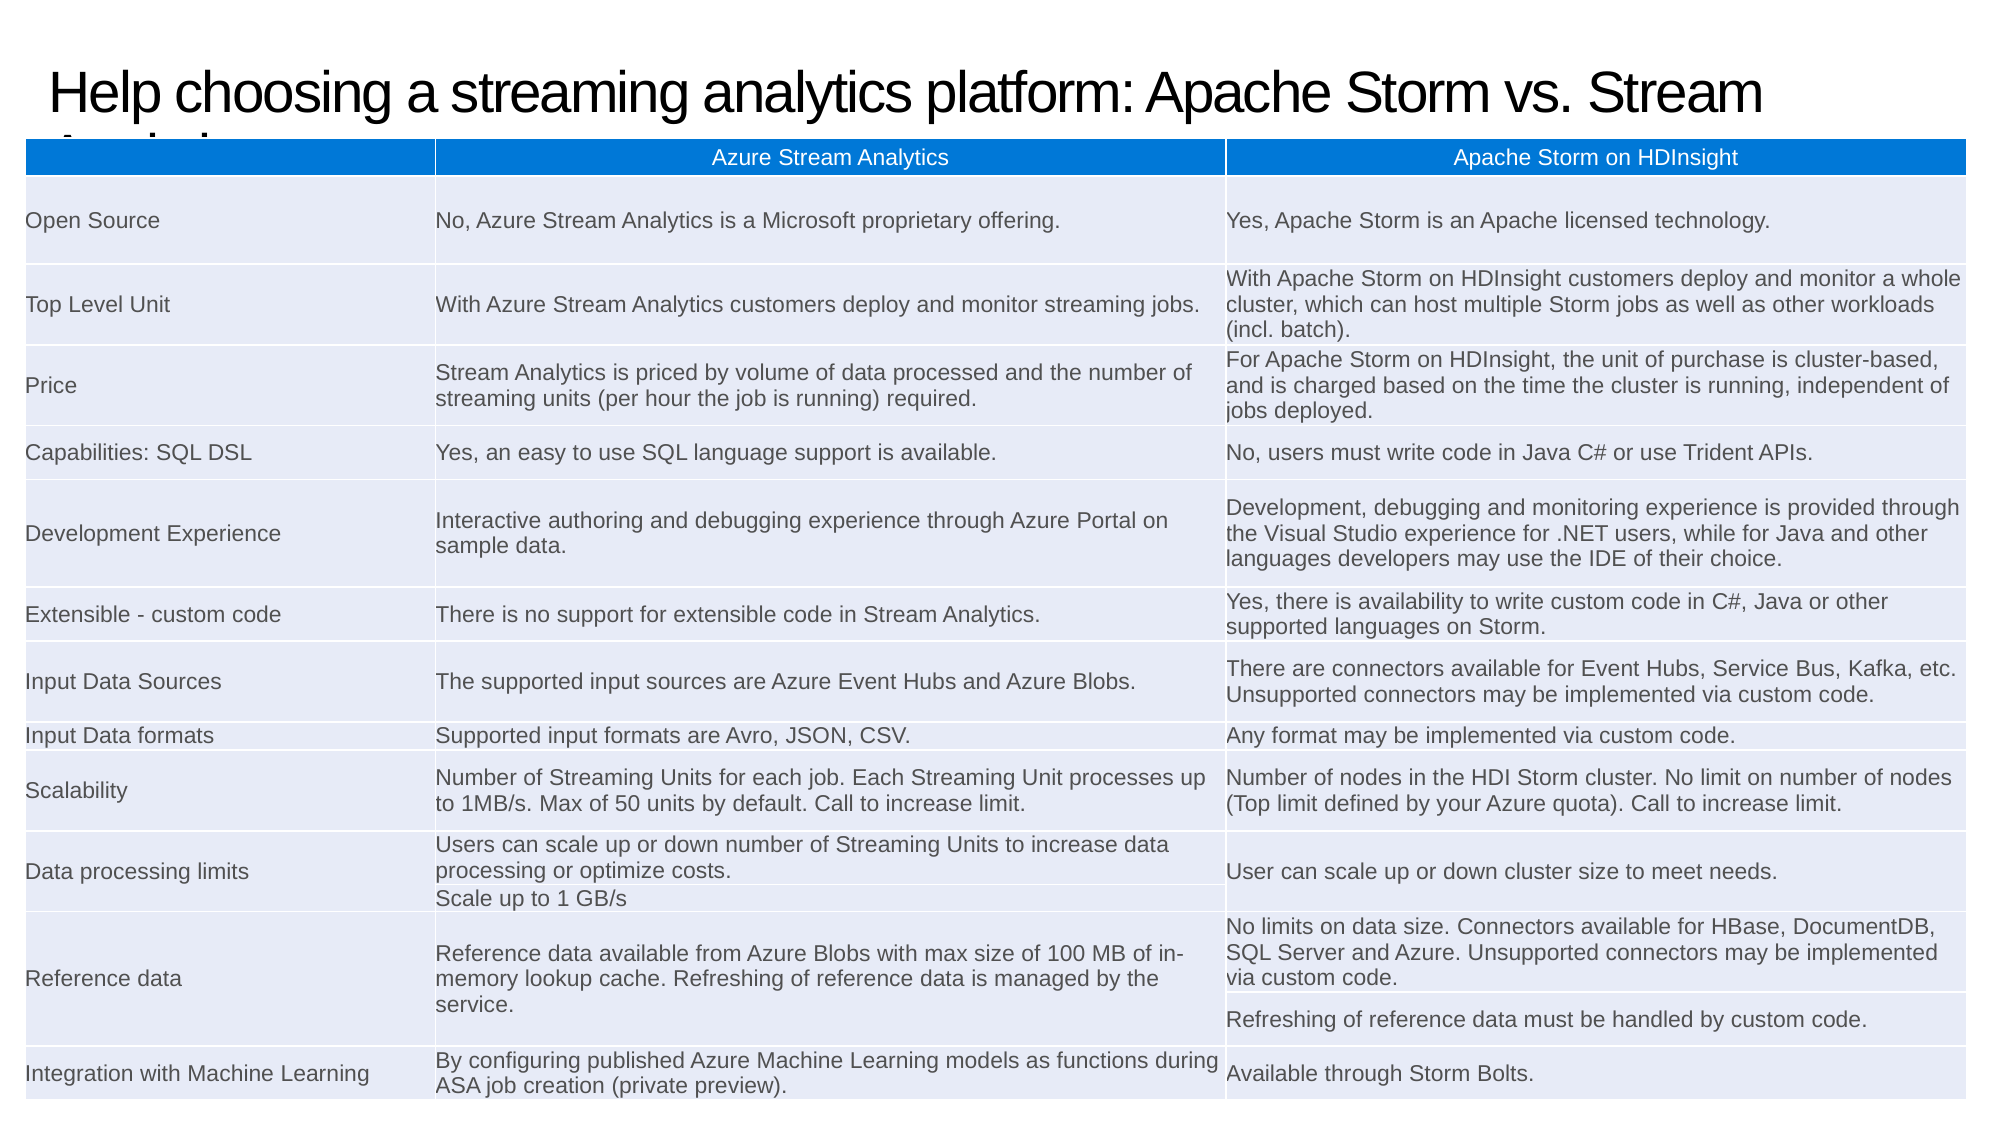

# Help choosing a streaming analytics platform: Apache Storm vs. Stream Analytics
|  | Azure Stream Analytics | Apache Storm on HDInsight |
| --- | --- | --- |
| Open Source | No, Azure Stream Analytics is a Microsoft proprietary offering. | Yes, Apache Storm is an Apache licensed technology. |
| Top Level Unit | With Azure Stream Analytics customers deploy and monitor streaming jobs. | With Apache Storm on HDInsight customers deploy and monitor a whole cluster, which can host multiple Storm jobs as well as other workloads (incl. batch). |
| Price | Stream Analytics is priced by volume of data processed and the number of streaming units (per hour the job is running) required. | For Apache Storm on HDInsight, the unit of purchase is cluster-based, and is charged based on the time the cluster is running, independent of jobs deployed. |
| Capabilities: SQL DSL | Yes, an easy to use SQL language support is available. | No, users must write code in Java C# or use Trident APIs. |
| Development Experience | Interactive authoring and debugging experience through Azure Portal on sample data. | Development, debugging and monitoring experience is provided through the Visual Studio experience for .NET users, while for Java and other languages developers may use the IDE of their choice. |
| Extensible - custom code | There is no support for extensible code in Stream Analytics. | Yes, there is availability to write custom code in C#, Java or other supported languages on Storm. |
| Input Data Sources | The supported input sources are Azure Event Hubs and Azure Blobs. | There are connectors available for Event Hubs, Service Bus, Kafka, etc. Unsupported connectors may be implemented via custom code. |
| Input Data formats | Supported input formats are Avro, JSON, CSV. | Any format may be implemented via custom code. |
| Scalability | Number of Streaming Units for each job. Each Streaming Unit processes up to 1MB/s. Max of 50 units by default. Call to increase limit. | Number of nodes in the HDI Storm cluster. No limit on number of nodes (Top limit defined by your Azure quota). Call to increase limit. |
| Data processing limits | Users can scale up or down number of Streaming Units to increase data processing or optimize costs. | User can scale up or down cluster size to meet needs. |
|  | Scale up to 1 GB/s |  |
| Reference data | Reference data available from Azure Blobs with max size of 100 MB of in-memory lookup cache. Refreshing of reference data is managed by the service. | No limits on data size. Connectors available for HBase, DocumentDB, SQL Server and Azure. Unsupported connectors may be implemented via custom code. |
|  |  | Refreshing of reference data must be handled by custom code. |
| Integration with Machine Learning | By configuring published Azure Machine Learning models as functions during ASA job creation (private preview). | Available through Storm Bolts. |